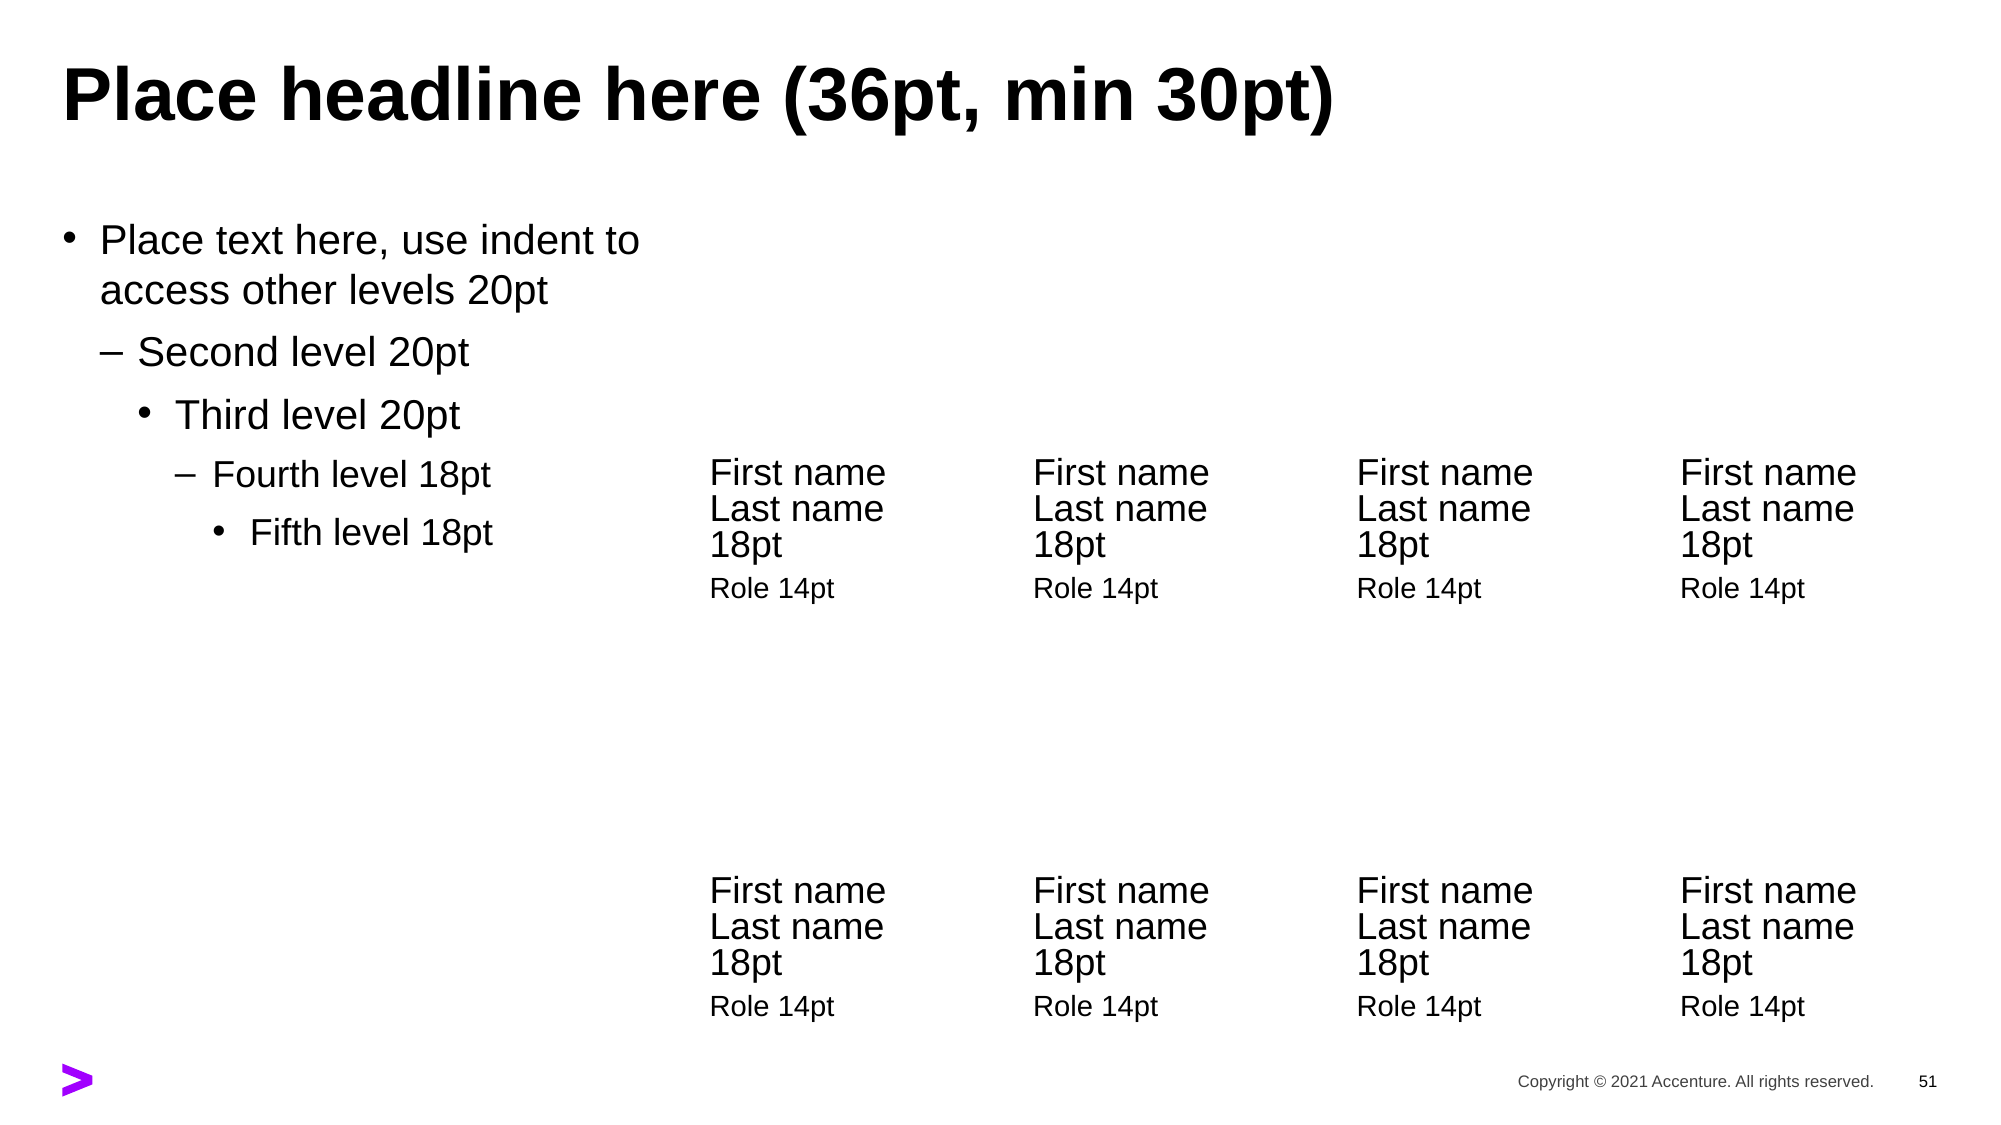

# Place headline here (36pt, min 30pt)
Place text here, use indent to access other levels 20pt
Second level 20pt
Third level 20pt
Fourth level 18pt
Fifth level 18pt

First name  Last name 18pt
Role 14pt
First name  Last name 18pt
Role 14pt
First name  Last name 18pt
Role 14pt
First name  Last name 18pt
Role 14pt

First name  Last name 18pt
Role 14pt
First name  Last name 18pt
Role 14pt
First name  Last name 18pt
Role 14pt
First name  Last name 18pt
Role 14pt
Copyright © 2021 Accenture. All rights reserved.
51